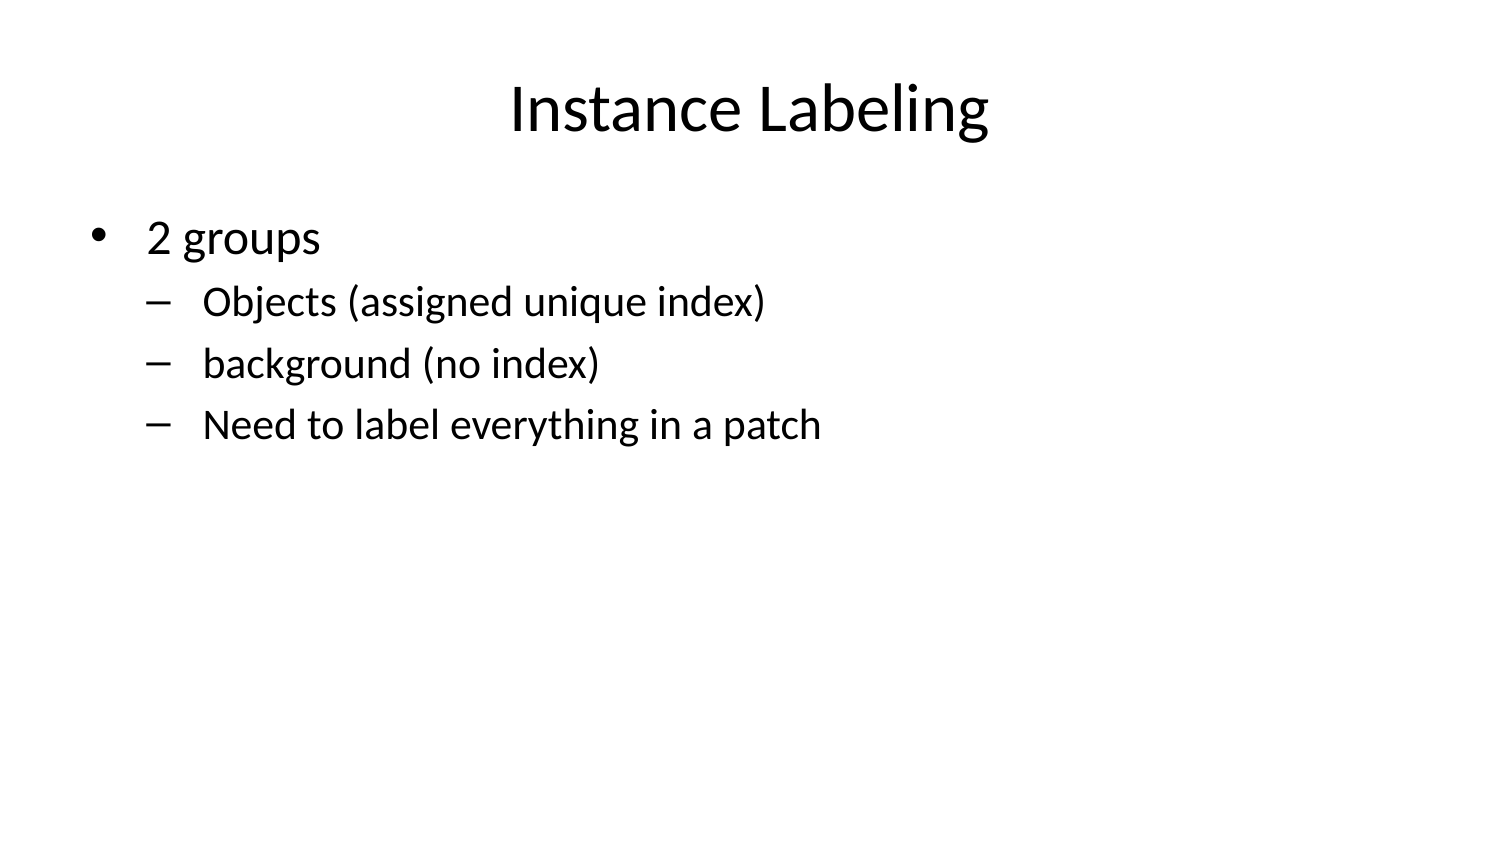

# Instance Labeling
2 groups
Objects (assigned unique index)
background (no index)
Need to label everything in a patch